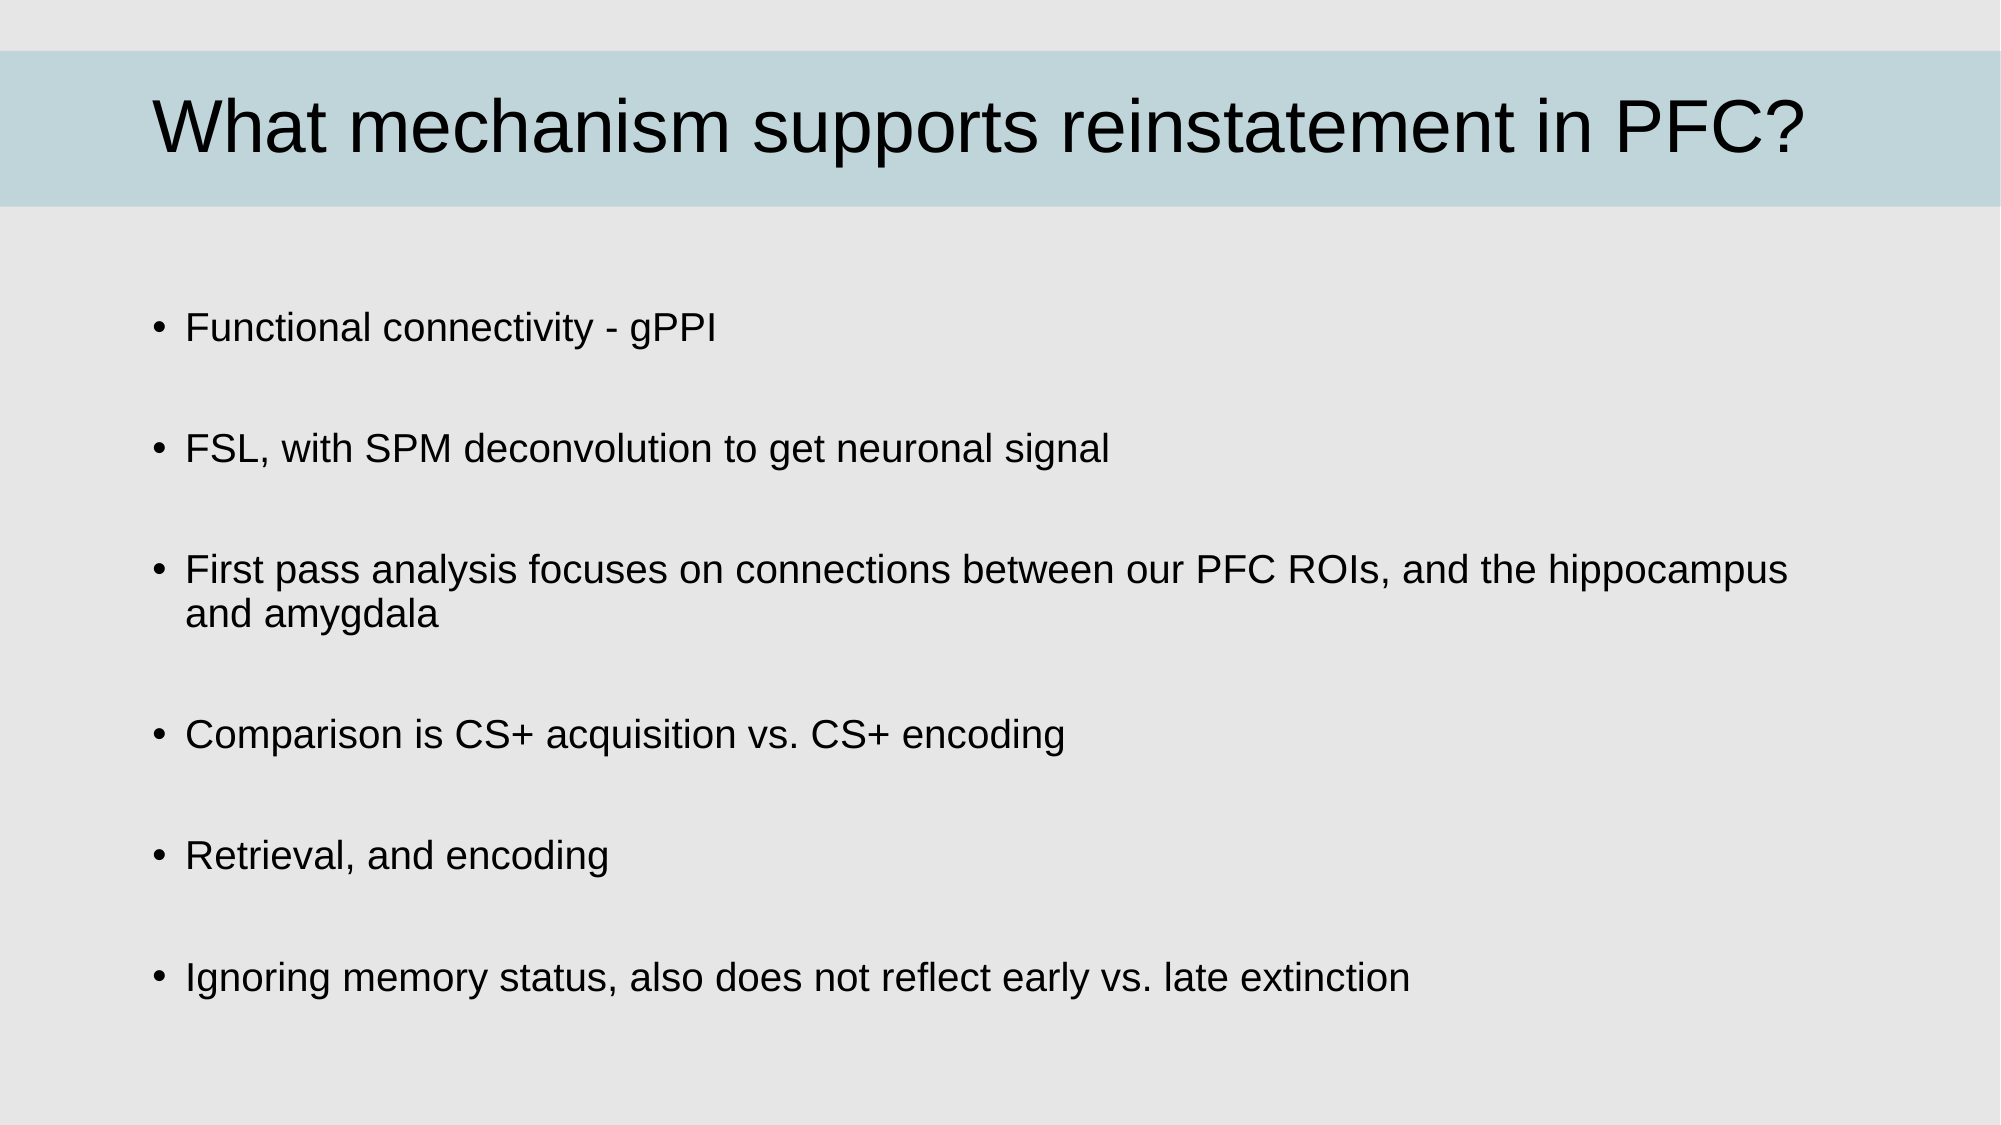

# What mechanism supports reinstatement in PFC?
Functional connectivity - gPPI

FSL, with SPM deconvolution to get neuronal signal

First pass analysis focuses on connections between our PFC ROIs, and the hippocampus and amygdala

Comparison is CS+ acquisition vs. CS+ encoding

Retrieval, and encoding

Ignoring memory status, also does not reflect early vs. late extinction